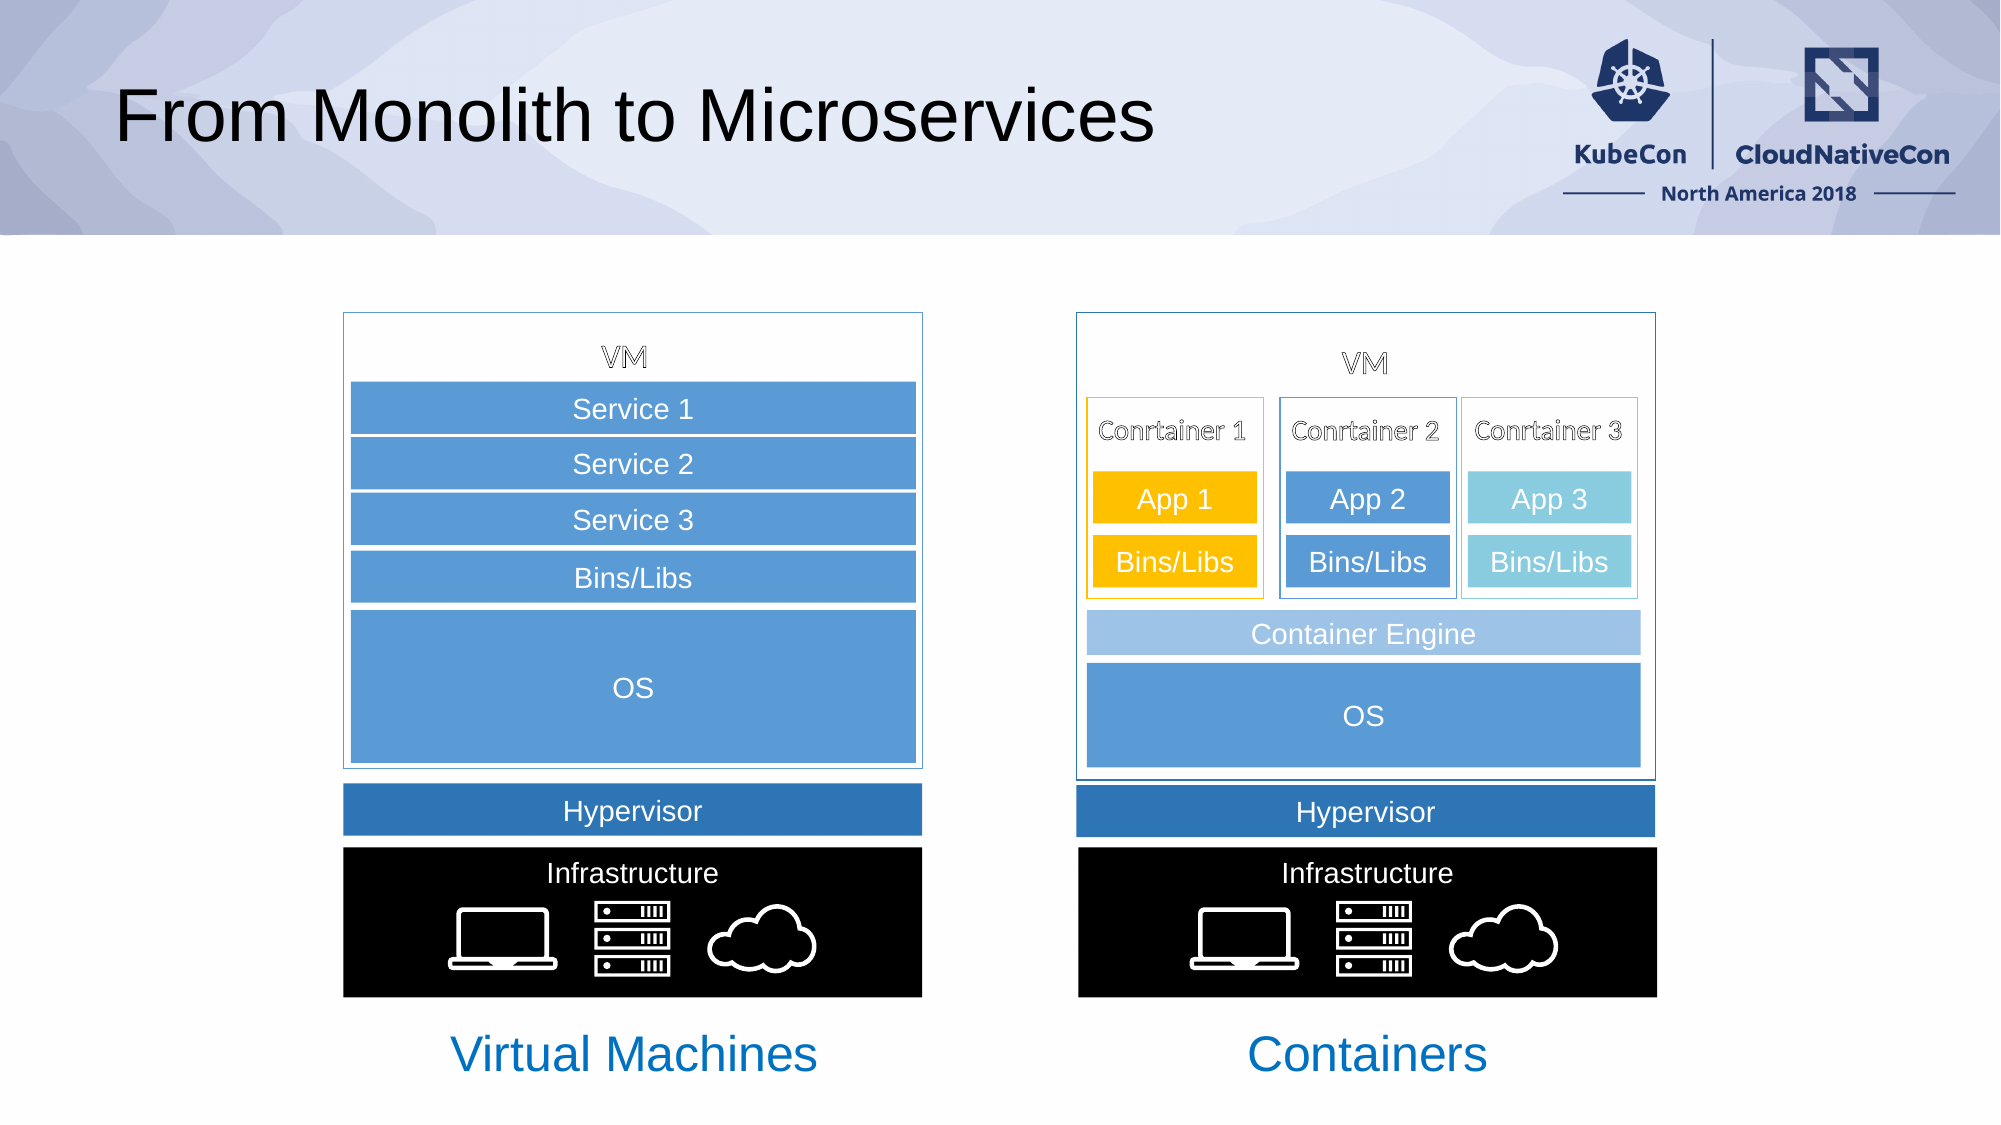

# From Monolith to Microservices

VM
VM
Service 1
Conrtainer 1

App 1
Bins/Libs

Conrtainer 2
App 2
Bins/Libs
Conrtainer 3

App 3
Bins/Libs
Service 2
Service 3
Bins/Libs
OS
Container Engine
OS
Hypervisor
Hypervisor
Infrastructure
Infrastructure

Virtual Machines
Containers